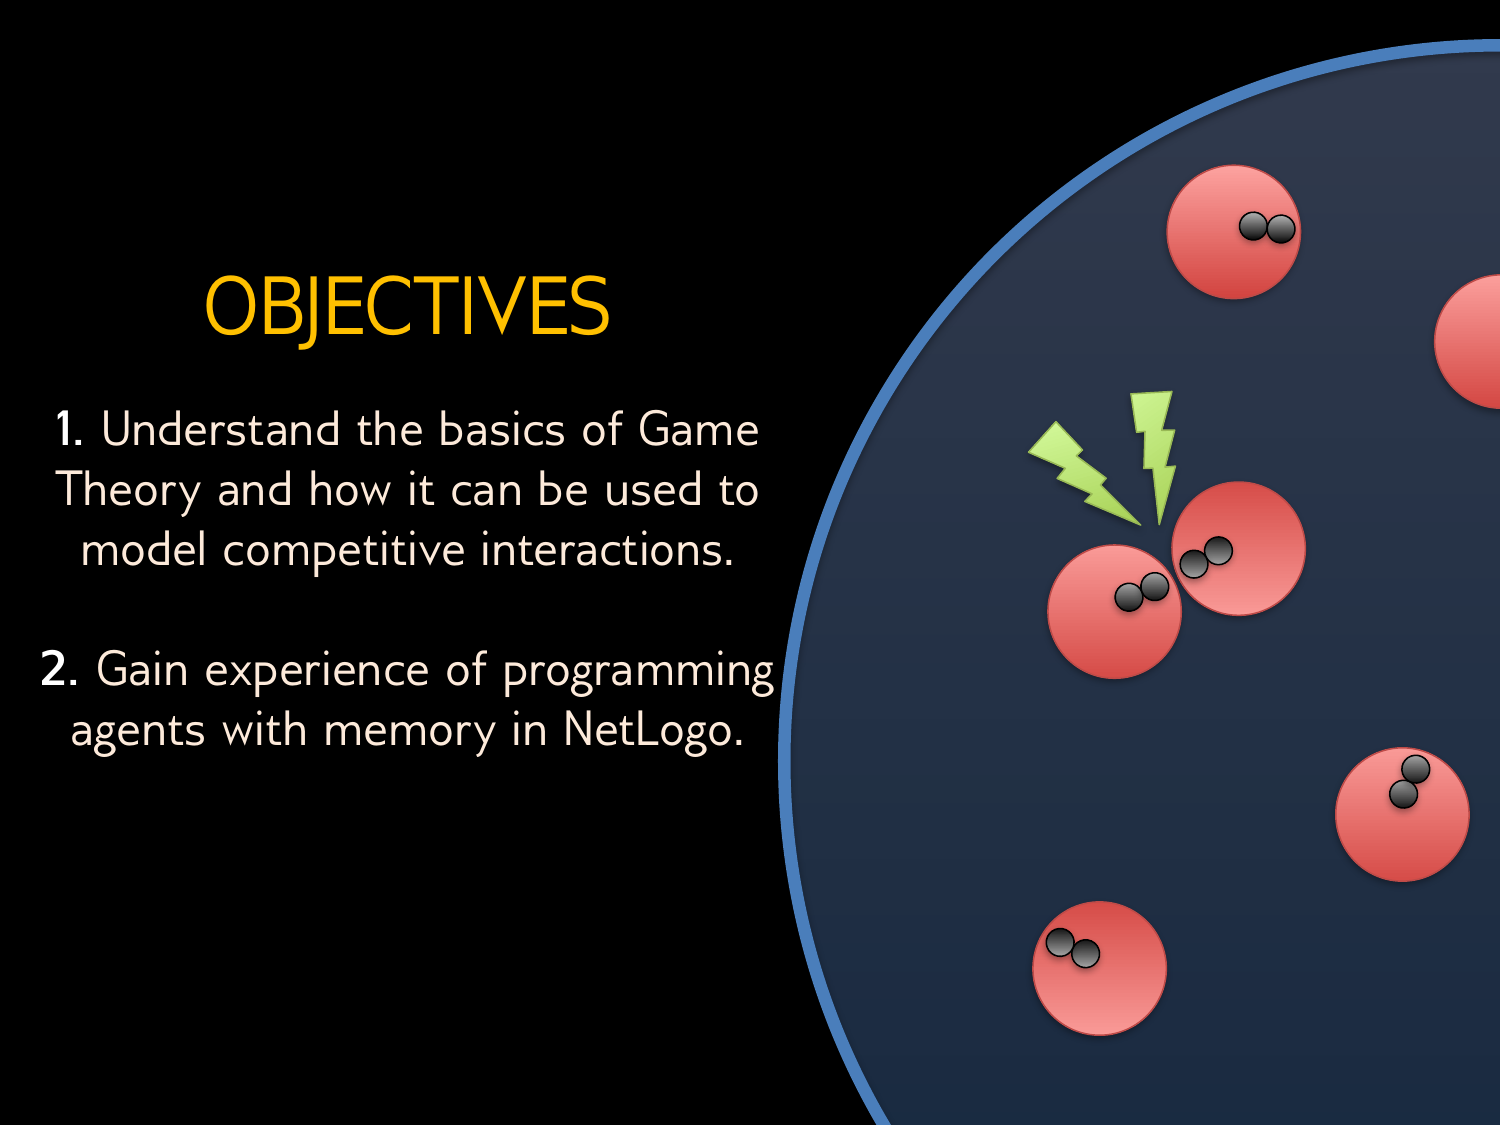

# OBJECTIVES 1. Understand the basics of Game Theory and how it can be used to model competitive interactions. 2. Gain experience of programming agents with memory in NetLogo.